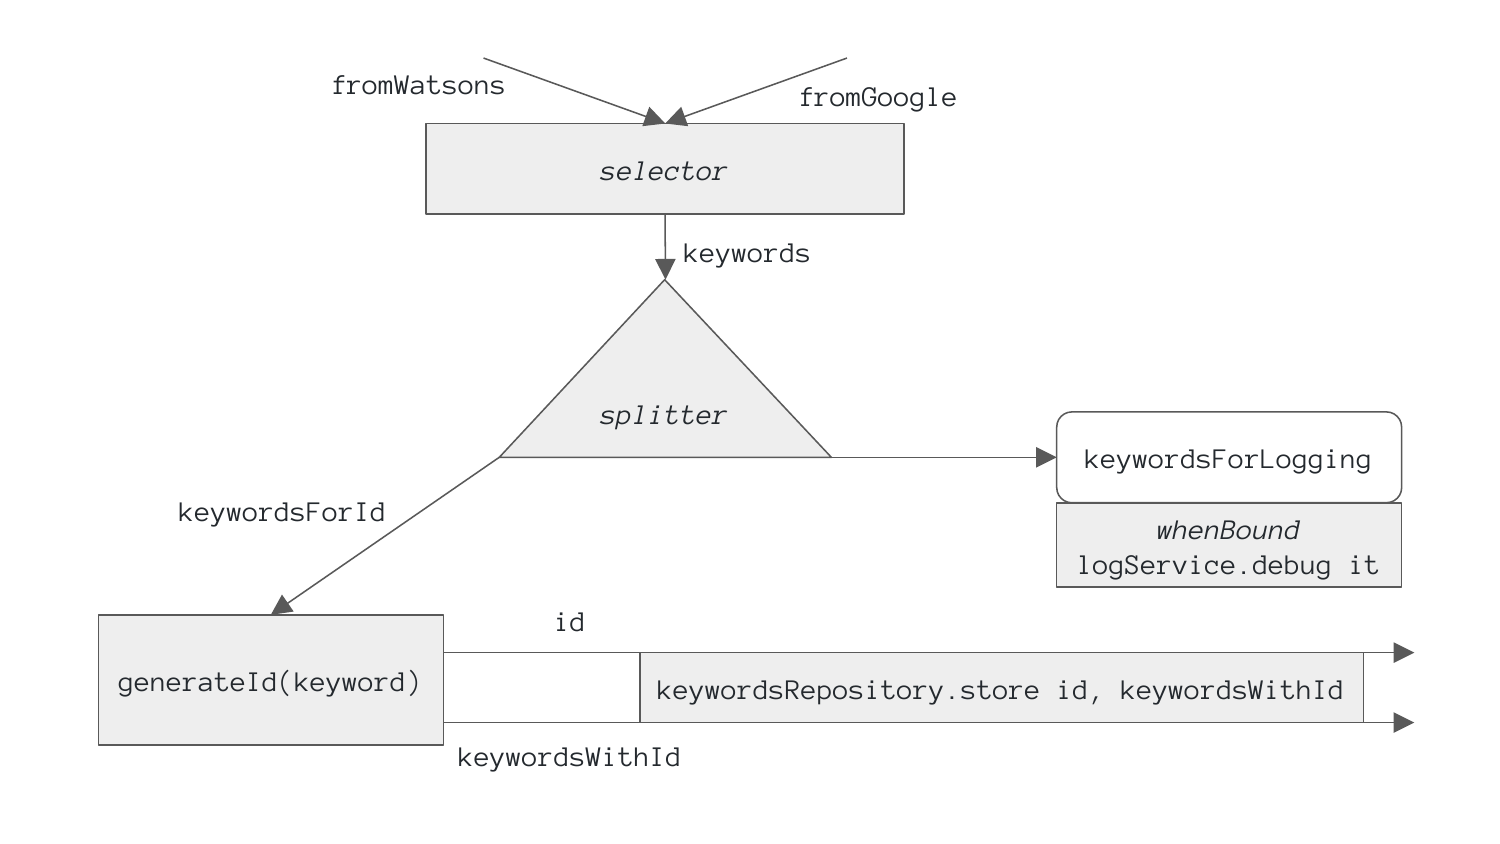

fromWatsons
fromGoogle
selector
keywords
splitter
keywordsForLogging
keywordsForId
whenBound
logService.debug it
id
generateId(keyword)
keywordsRepository.store id, keywordsWithId
keywordsWithId